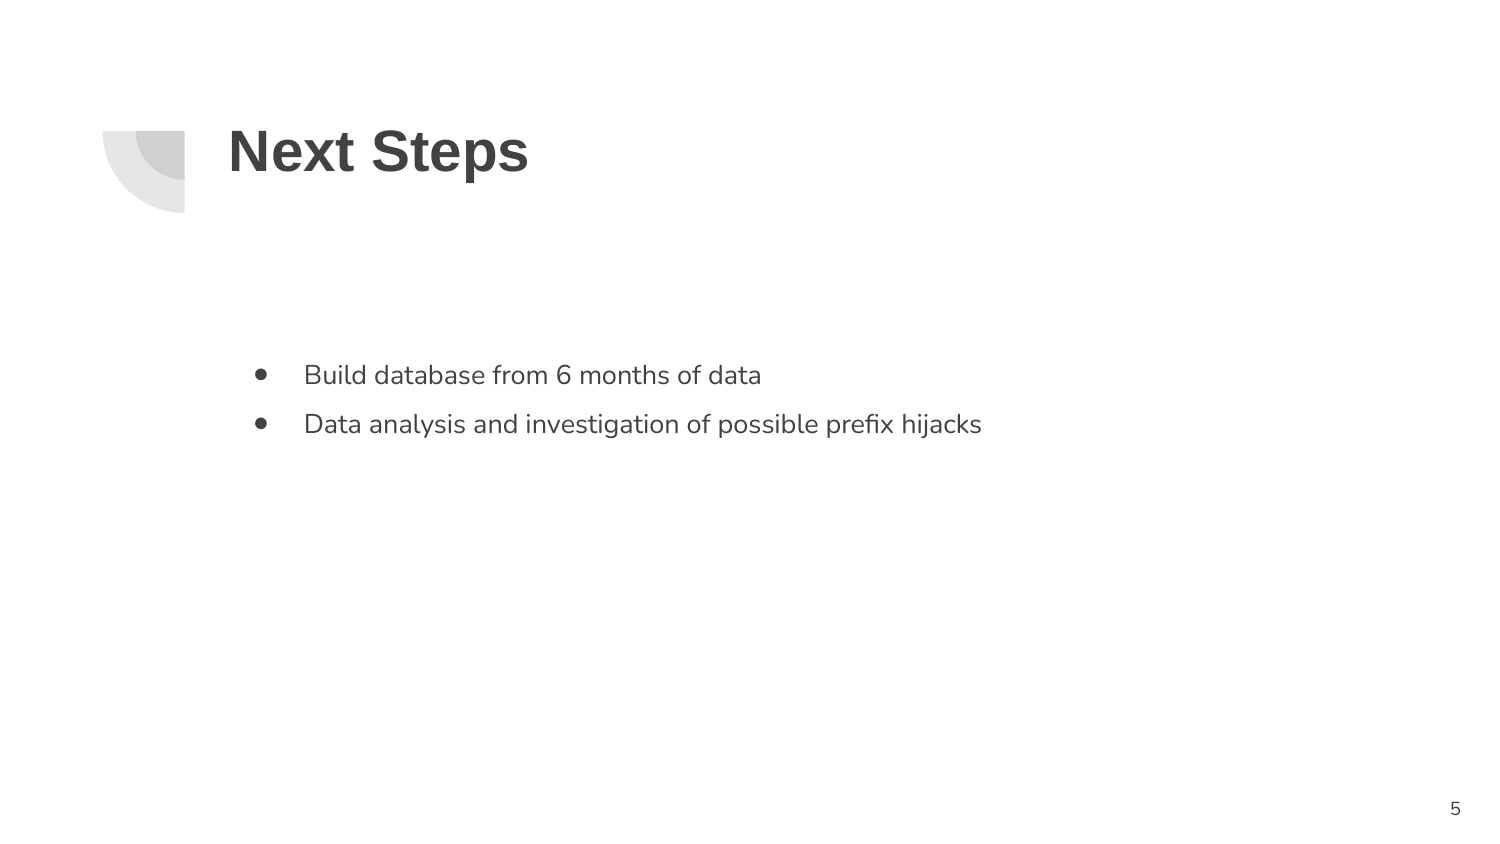

# Next Steps
Build database from 6 months of data
Data analysis and investigation of possible prefix hijacks
5